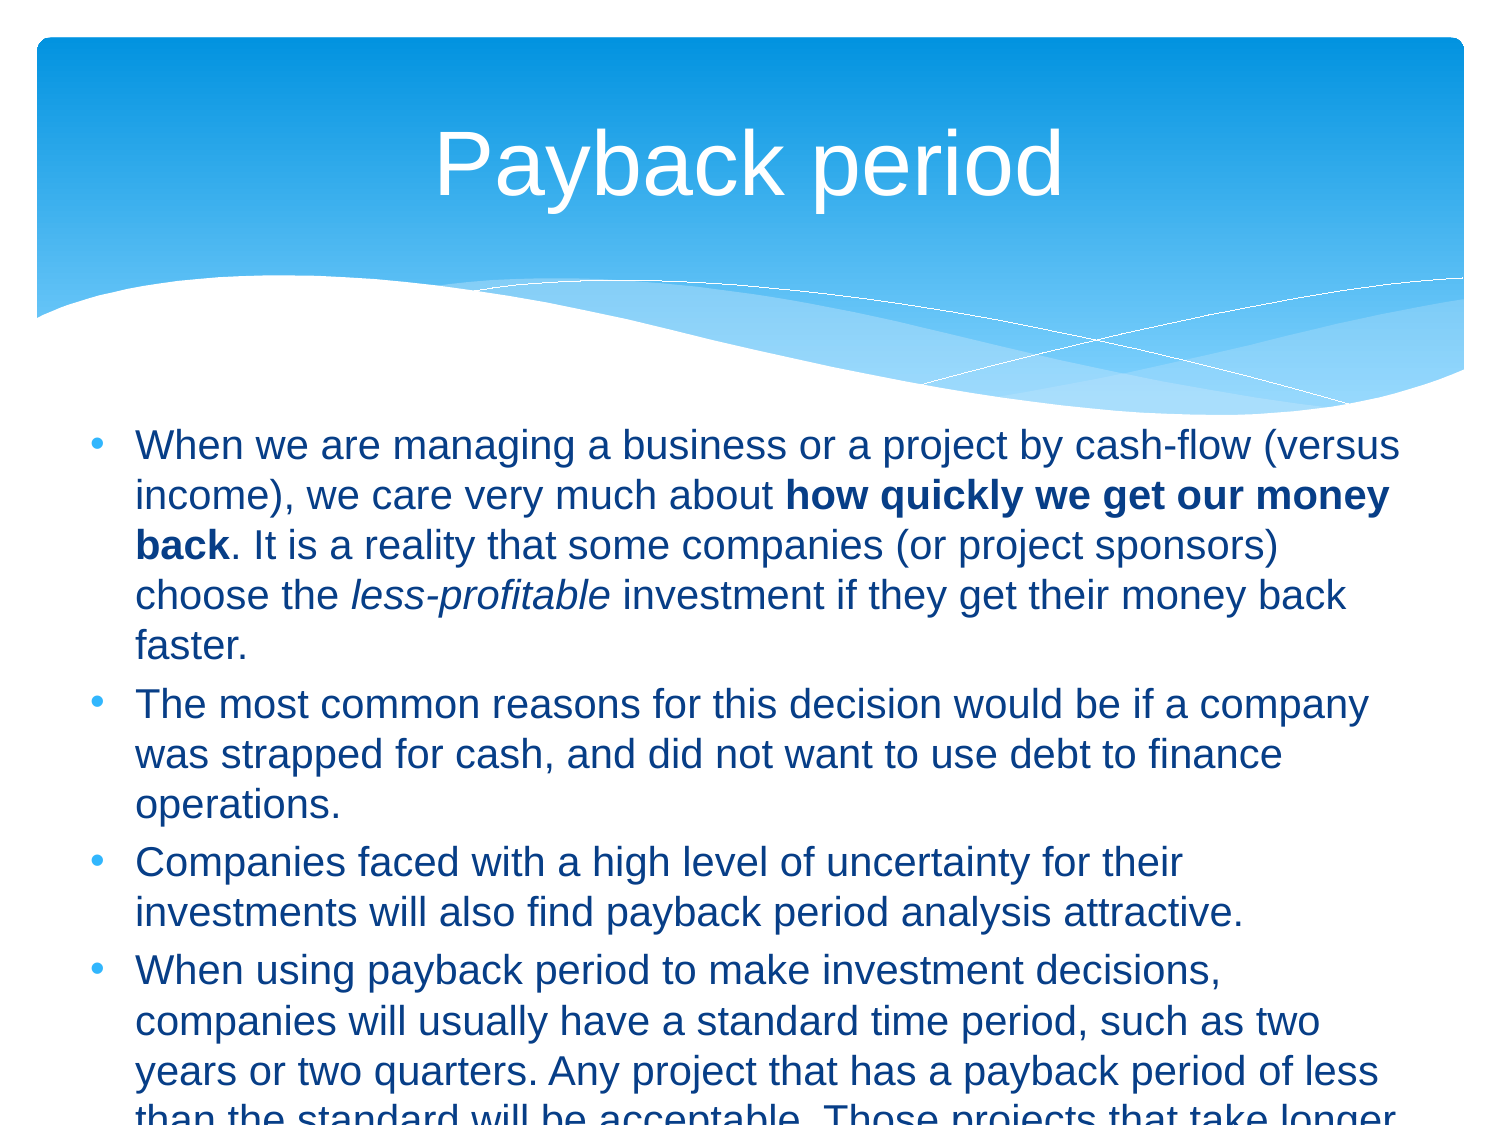

# Payback period
When we are managing a business or a project by cash-flow (versus income), we care very much about how quickly we get our money back. It is a reality that some companies (or project sponsors) choose the less-profitable investment if they get their money back faster.
The most common reasons for this decision would be if a company was strapped for cash, and did not want to use debt to finance operations.
Companies faced with a high level of uncertainty for their investments will also find payback period analysis attractive.
When using payback period to make investment decisions, companies will usually have a standard time period, such as two years or two quarters. Any project that has a payback period of less than the standard will be acceptable. Those projects that take longer to return the original investment than the standard period will not be acceptable.